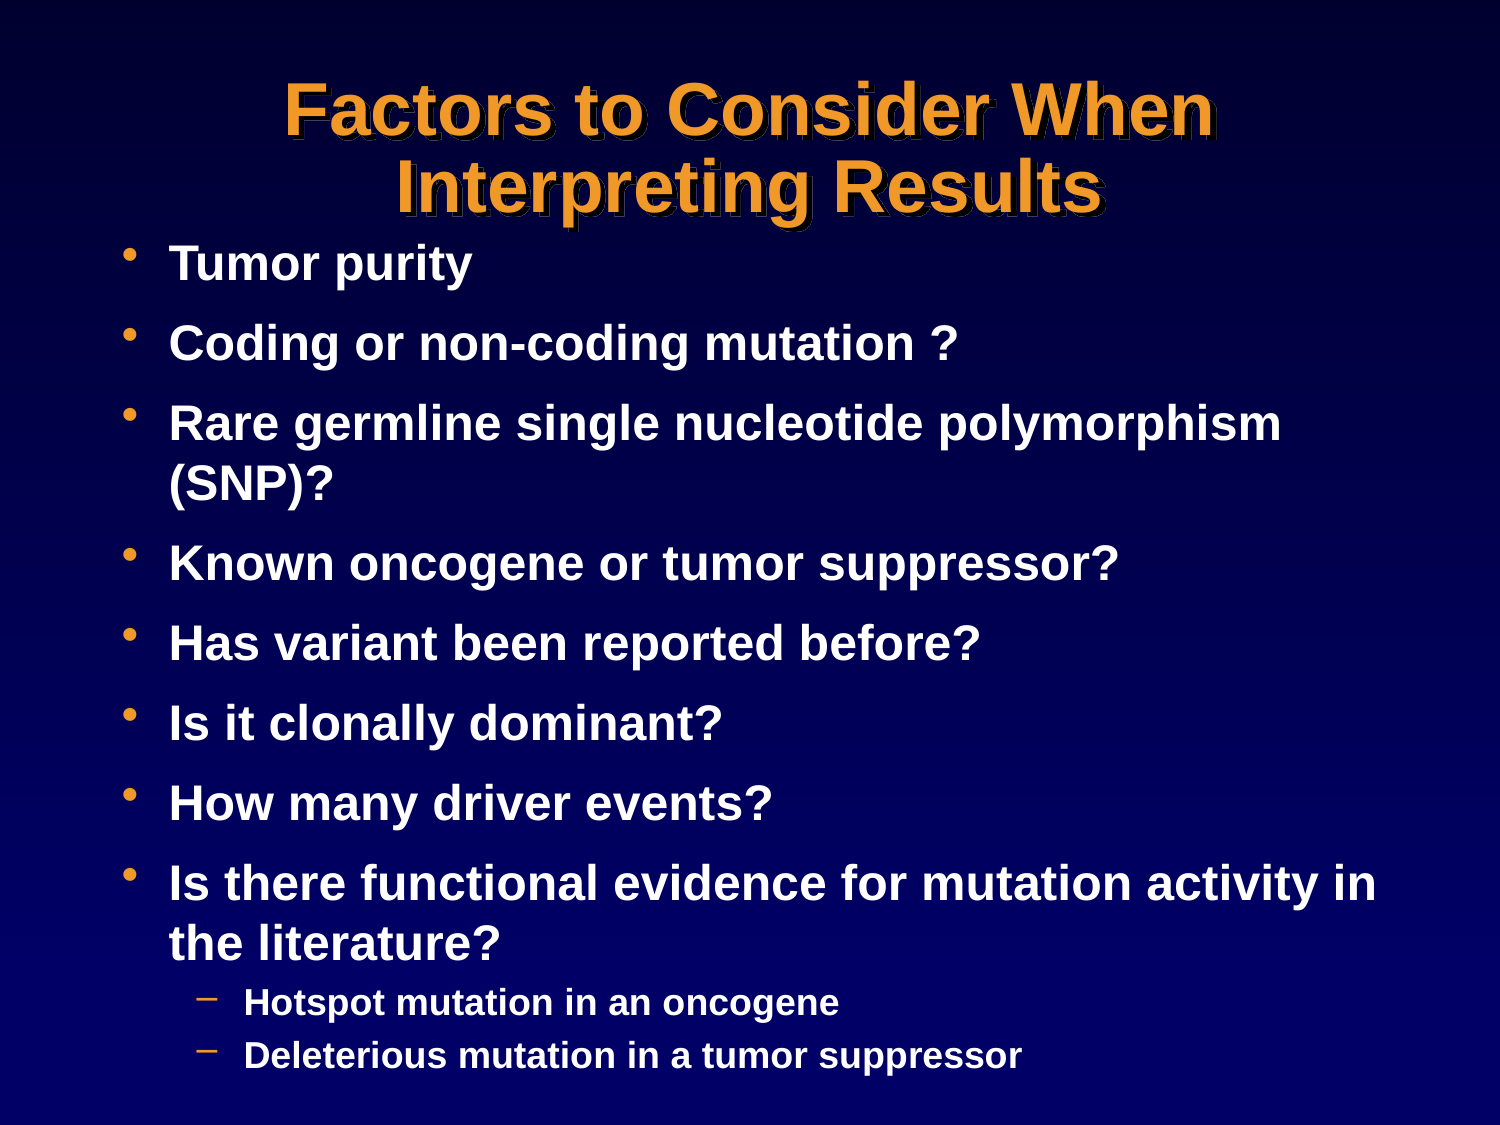

# Factors to Consider When Interpreting Results
Tumor purity
Coding or non-coding mutation ?
Rare germline single nucleotide polymorphism (SNP)?
Known oncogene or tumor suppressor?
Has variant been reported before?
Is it clonally dominant?
How many driver events?
Is there functional evidence for mutation activity in the literature?
Hotspot mutation in an oncogene
Deleterious mutation in a tumor suppressor